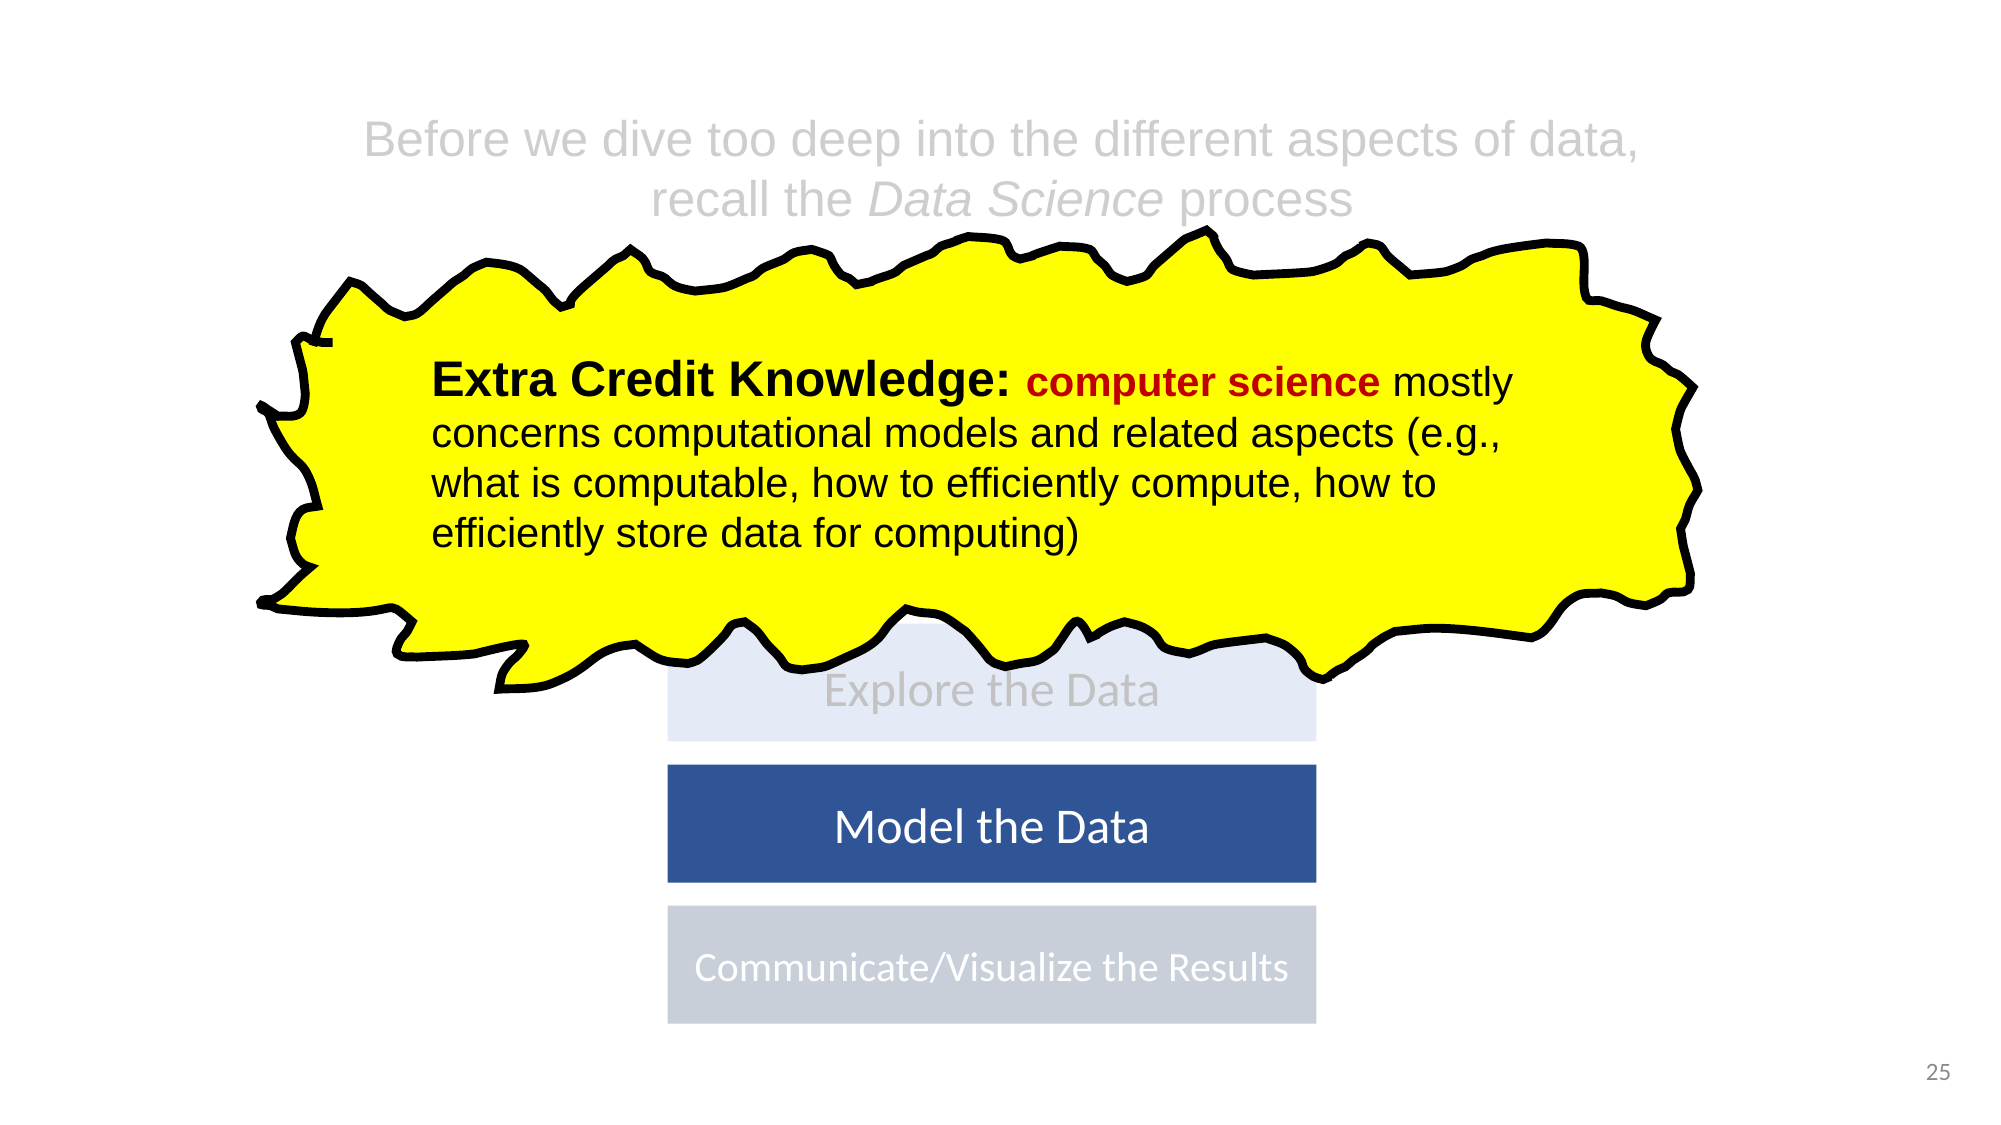

Before we dive too deep into the different aspects of data, recall the Data Science process

Extra Credit Knowledge: computer science mostly concerns computational models and related aspects (e.g., what is computable, how to efficiently compute, how to efficiently store data for computing)
Ask an interesting question

Get the Data

Explore the Data

Model the Data

Communicate/Visualize the Results
25